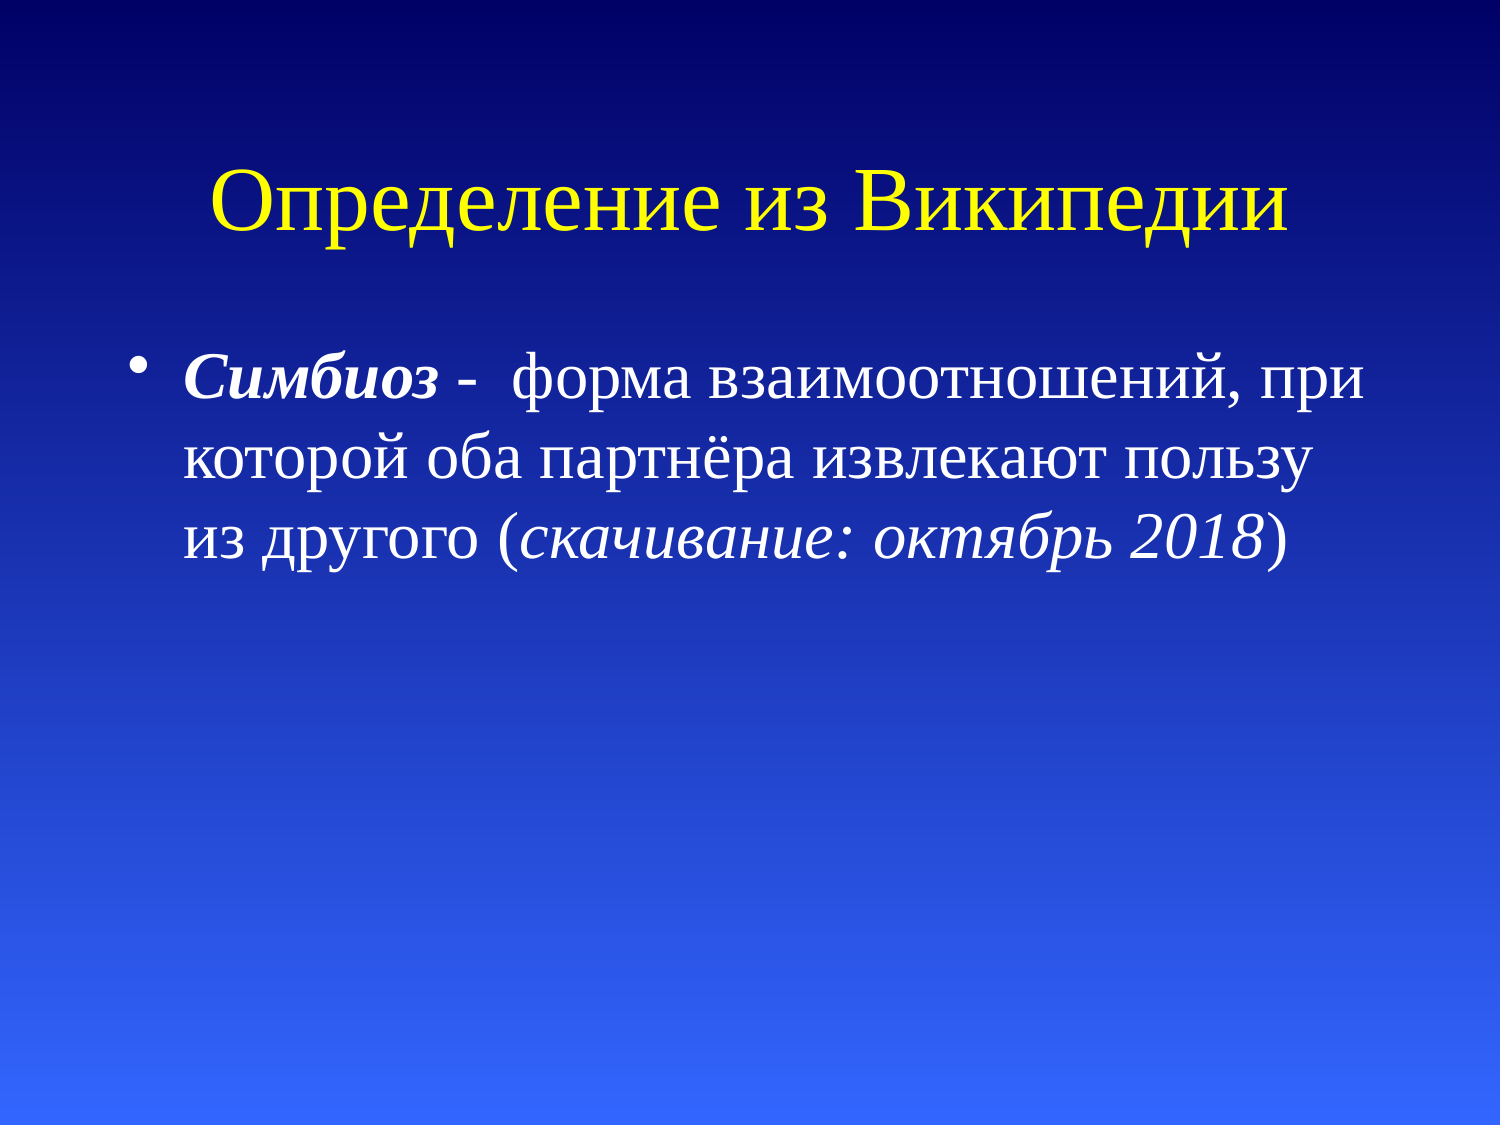

# Определение из Википедии
Симбиоз -  форма взаимоотношений, при которой оба партнёра извлекают пользу из другого (скачивание: октябрь 2018)